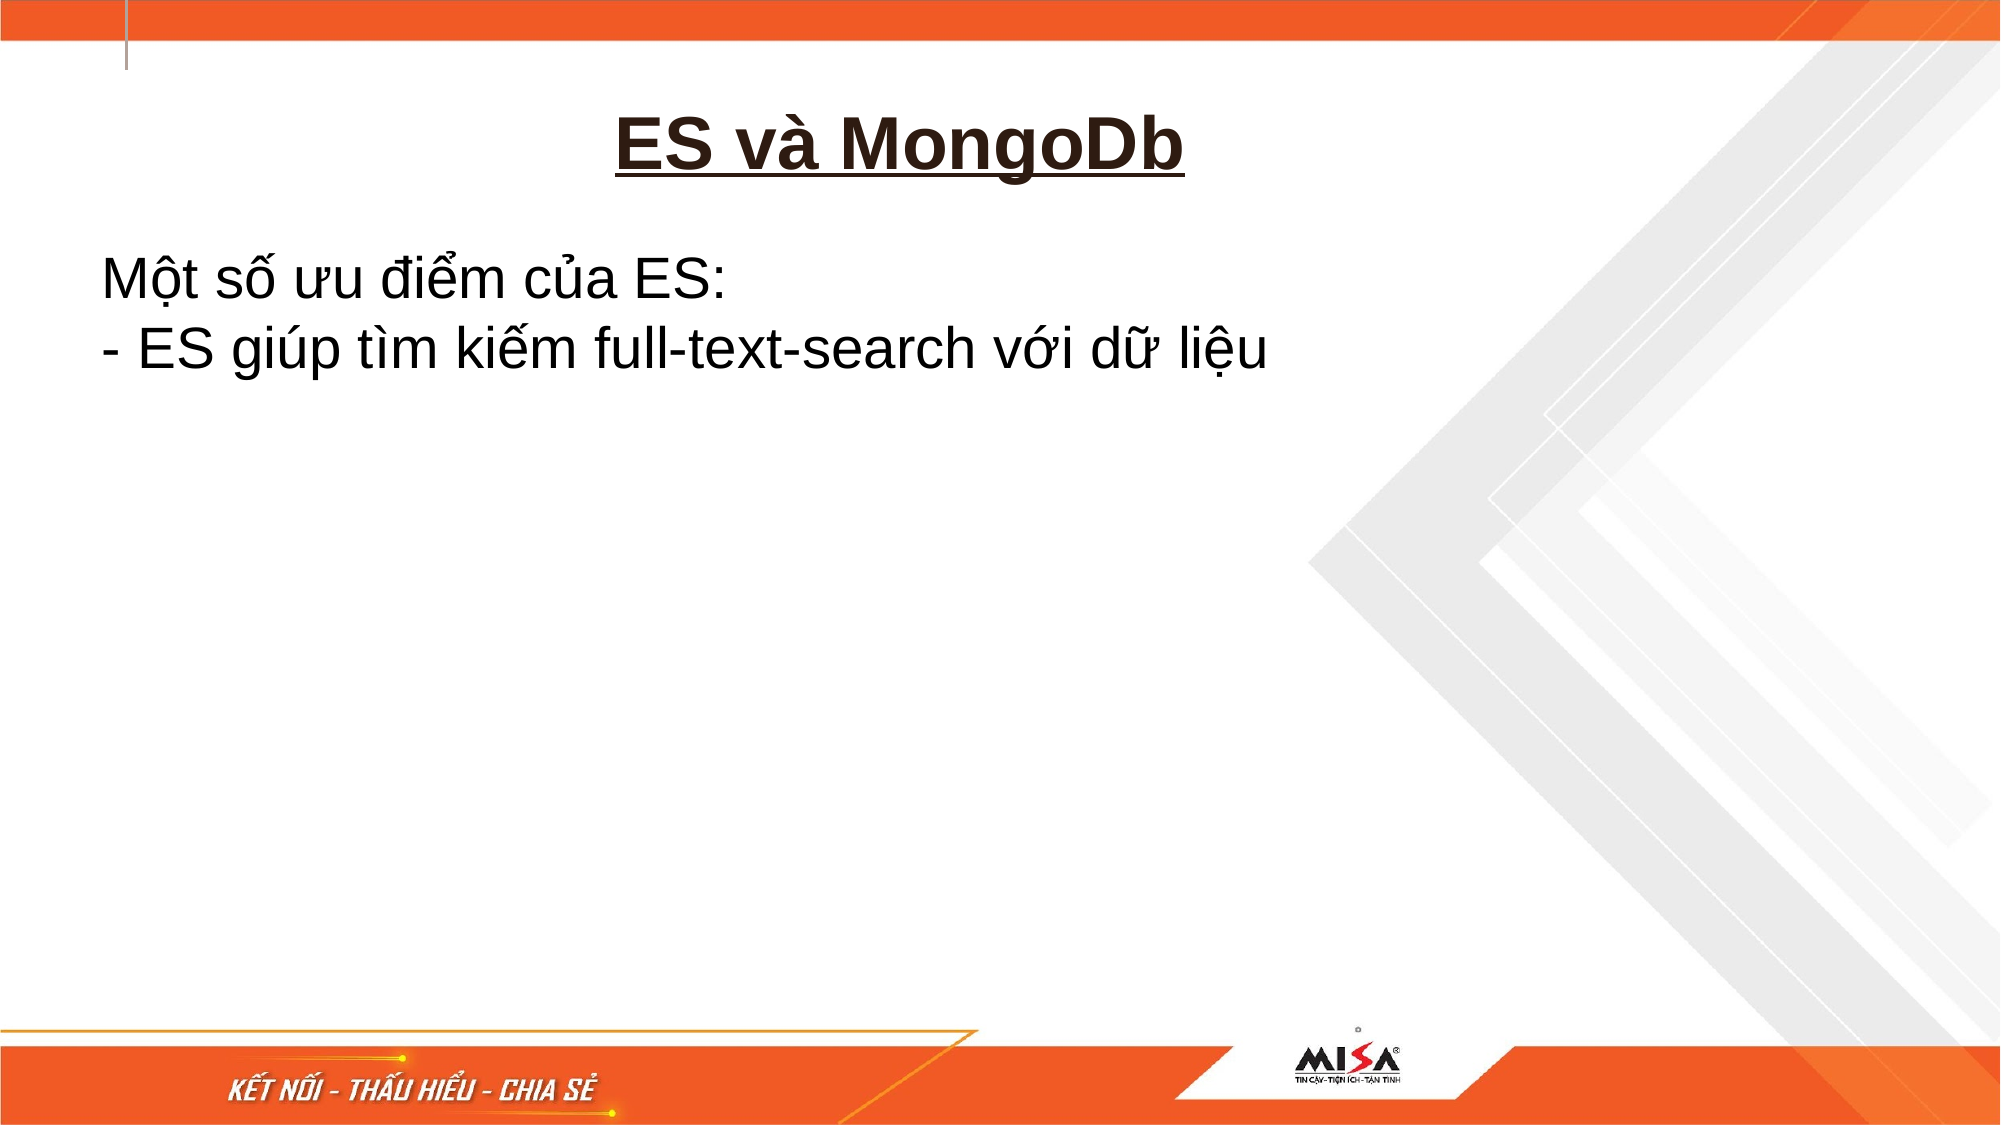

ES và MongoDb
Một số ưu điểm của ES:
- ES giúp tìm kiếm full-text-search với dữ liệu